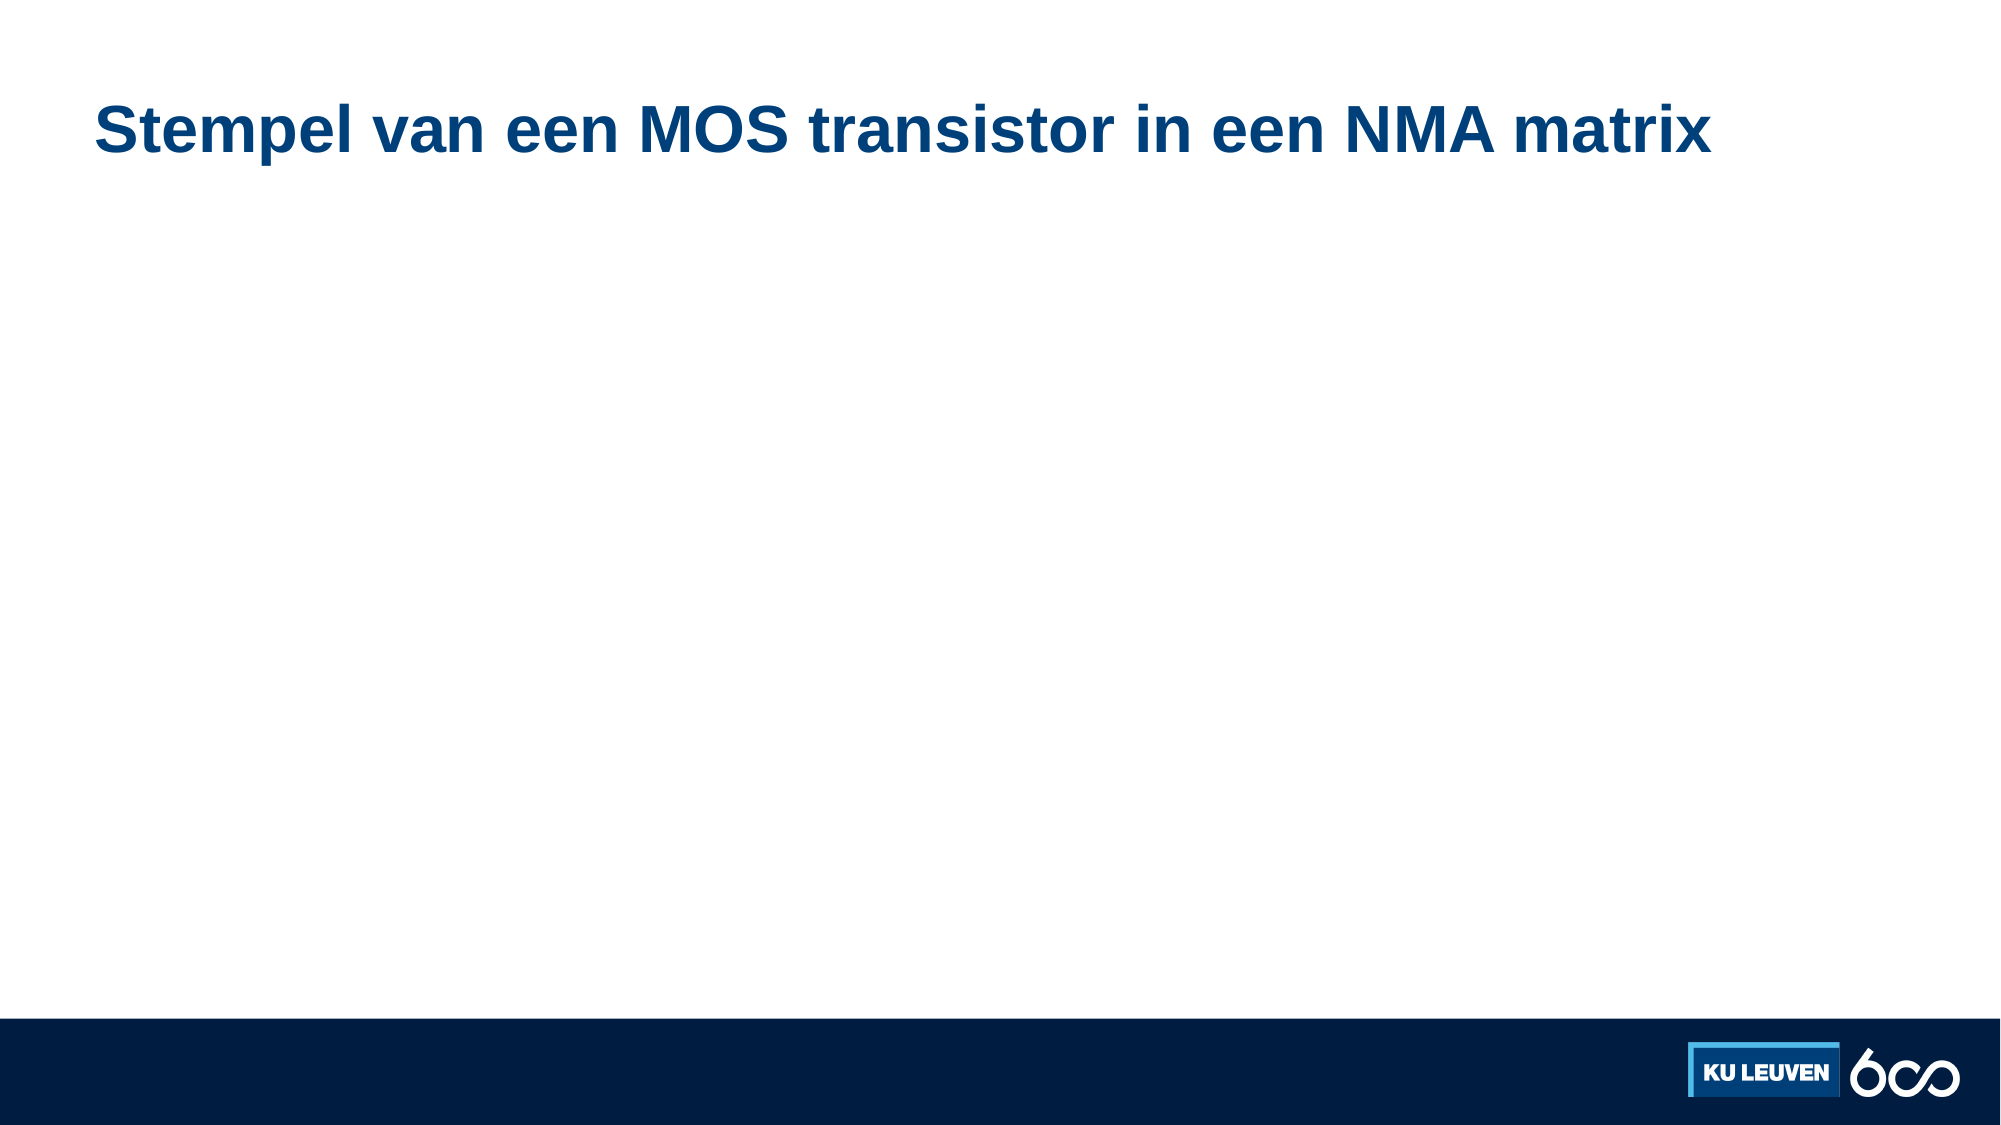

# Stempel van een MOS transistor in een NMA matrix